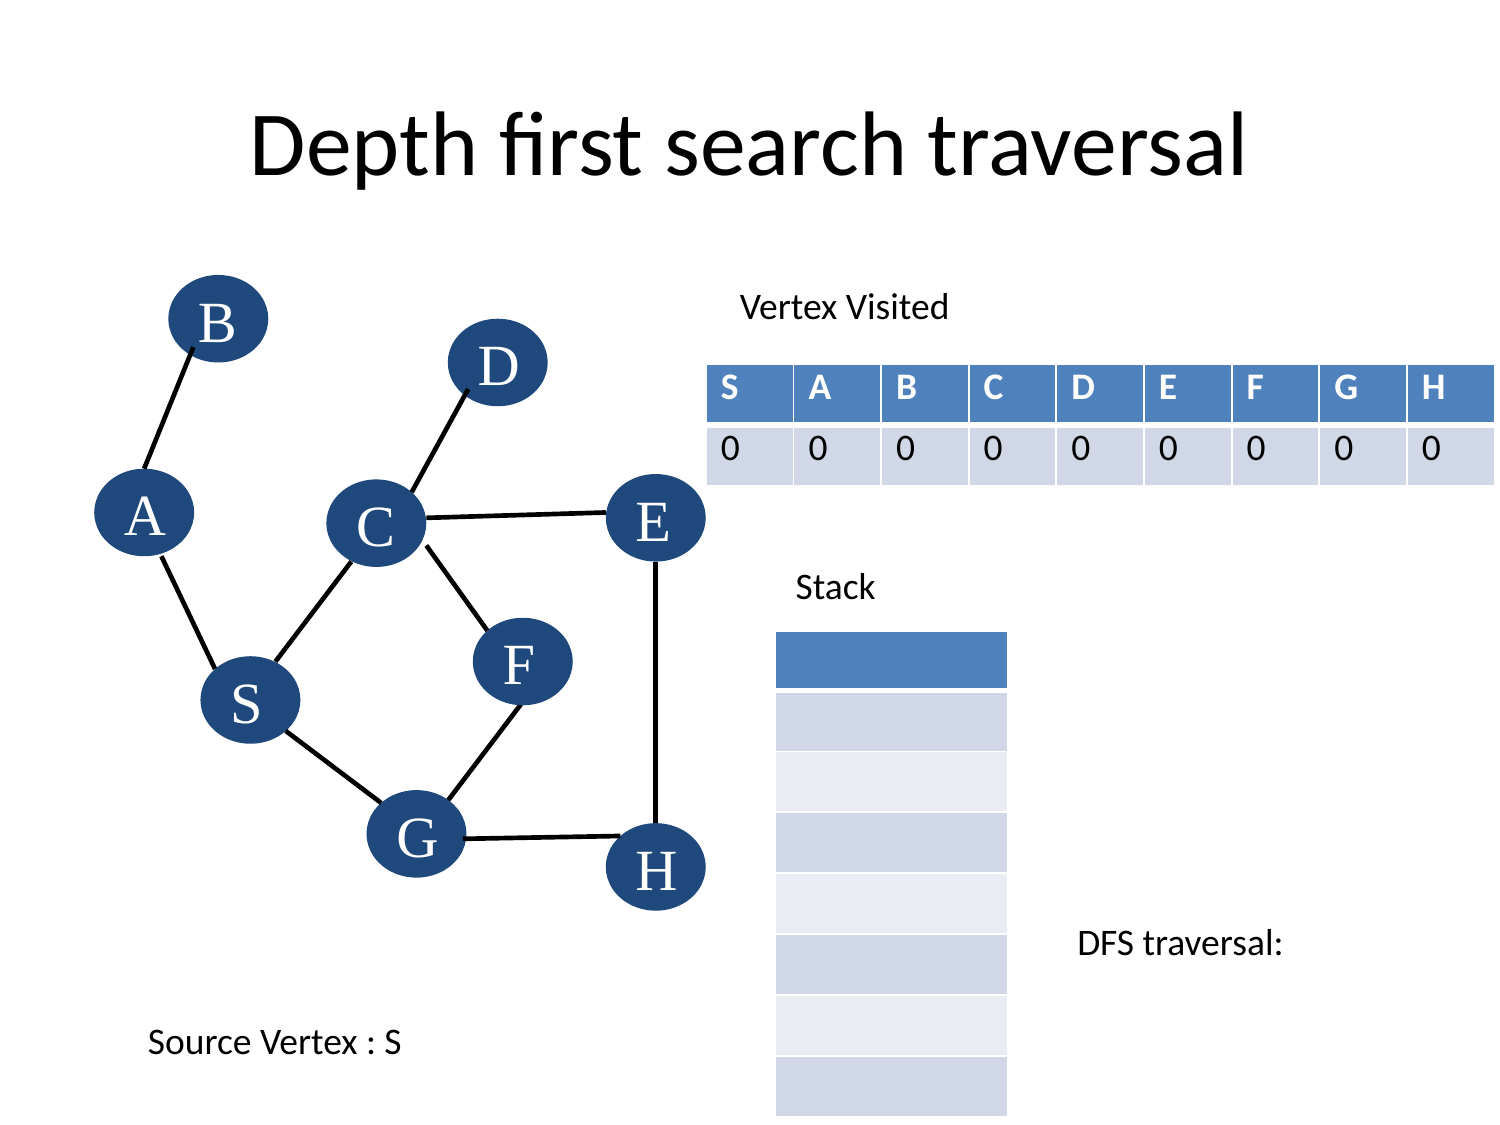

# Depth first search traversal
B
D
A
E
C
F
S
G
H
Vertex Visited
| S | A | B | C | D | E | F | G | H |
| --- | --- | --- | --- | --- | --- | --- | --- | --- |
| 0 | 0 | 0 | 0 | 0 | 0 | 0 | 0 | 0 |
Stack
|  |
| --- |
|  |
|  |
|  |
|  |
|  |
|  |
|  |
DFS traversal:

Source Vertex : S